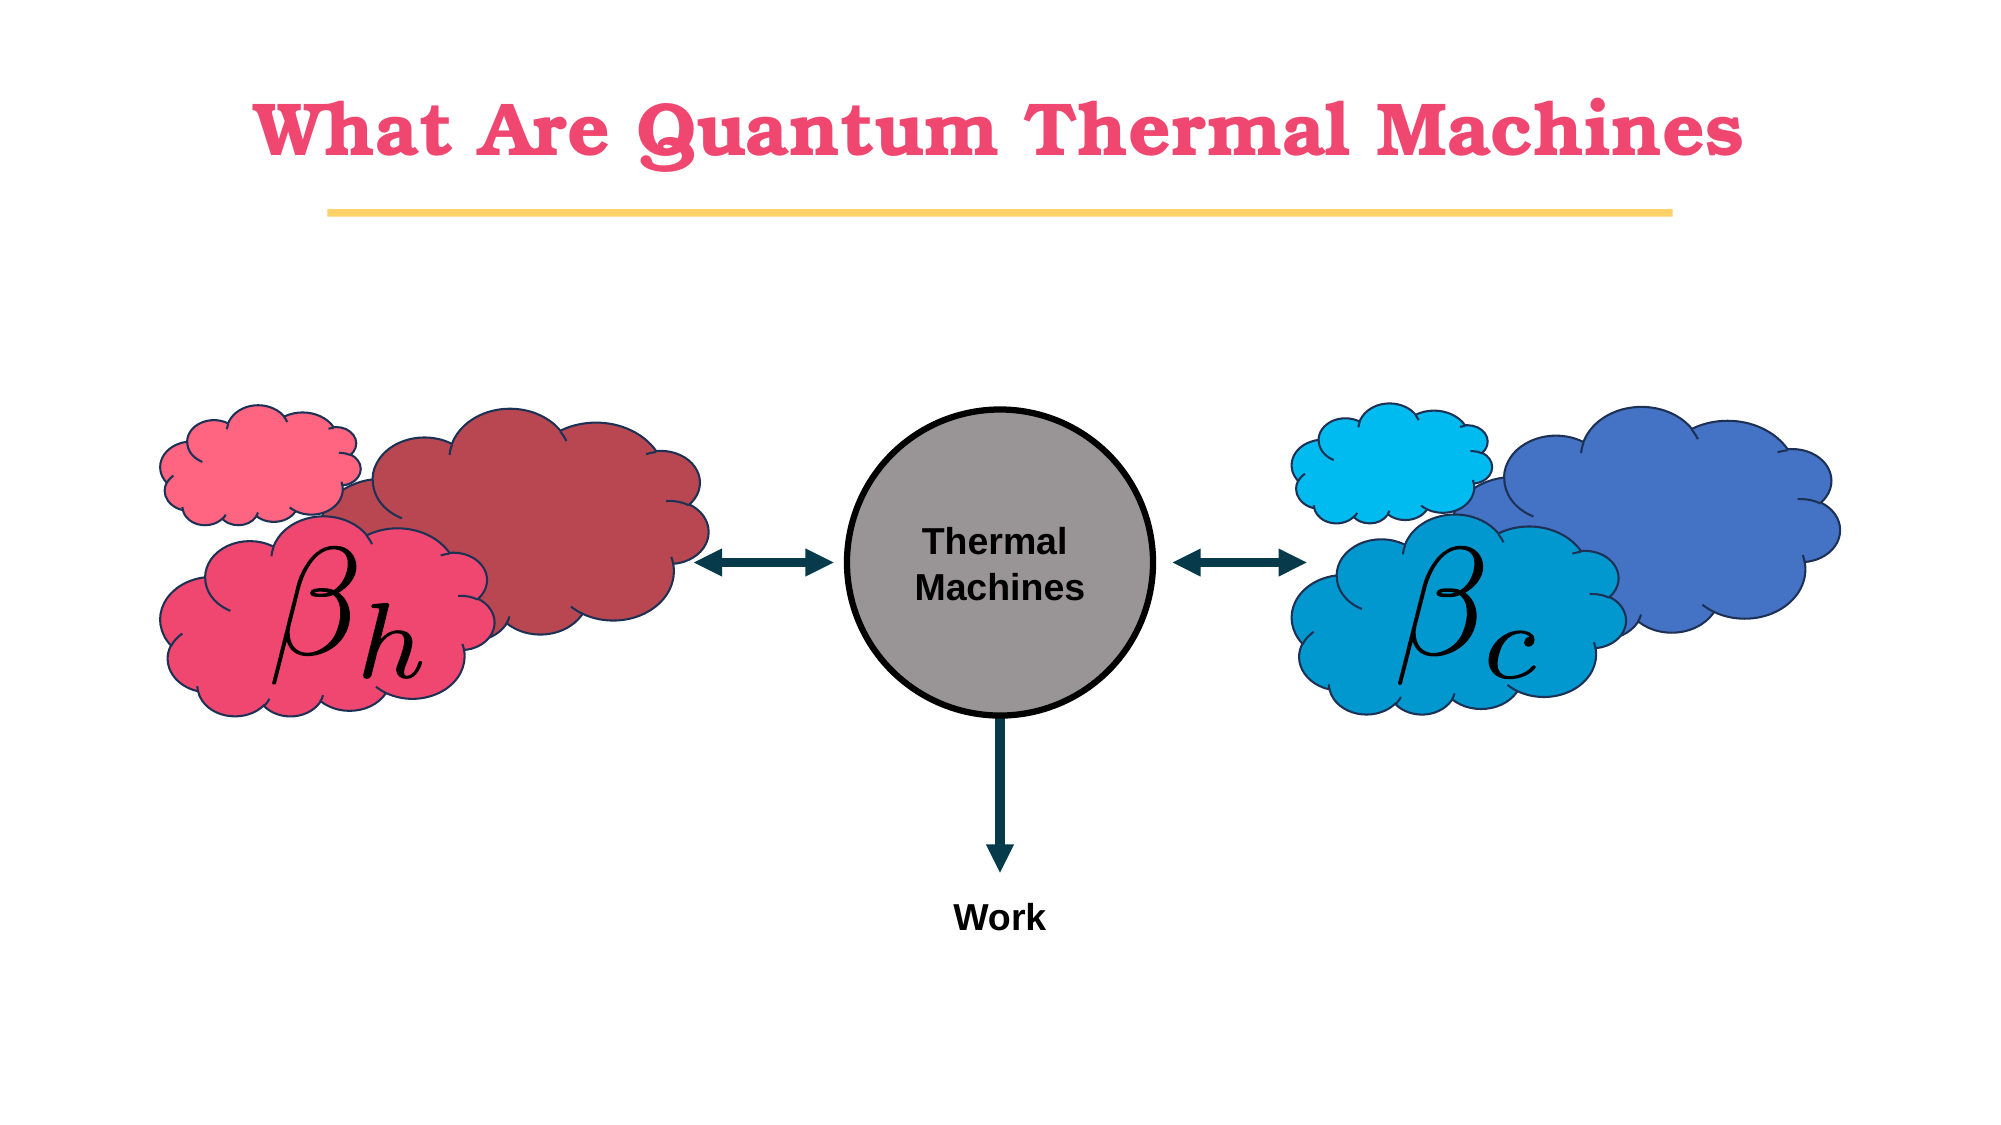

# What Are Quantum Thermal Machines

Thermal
Machines
Work